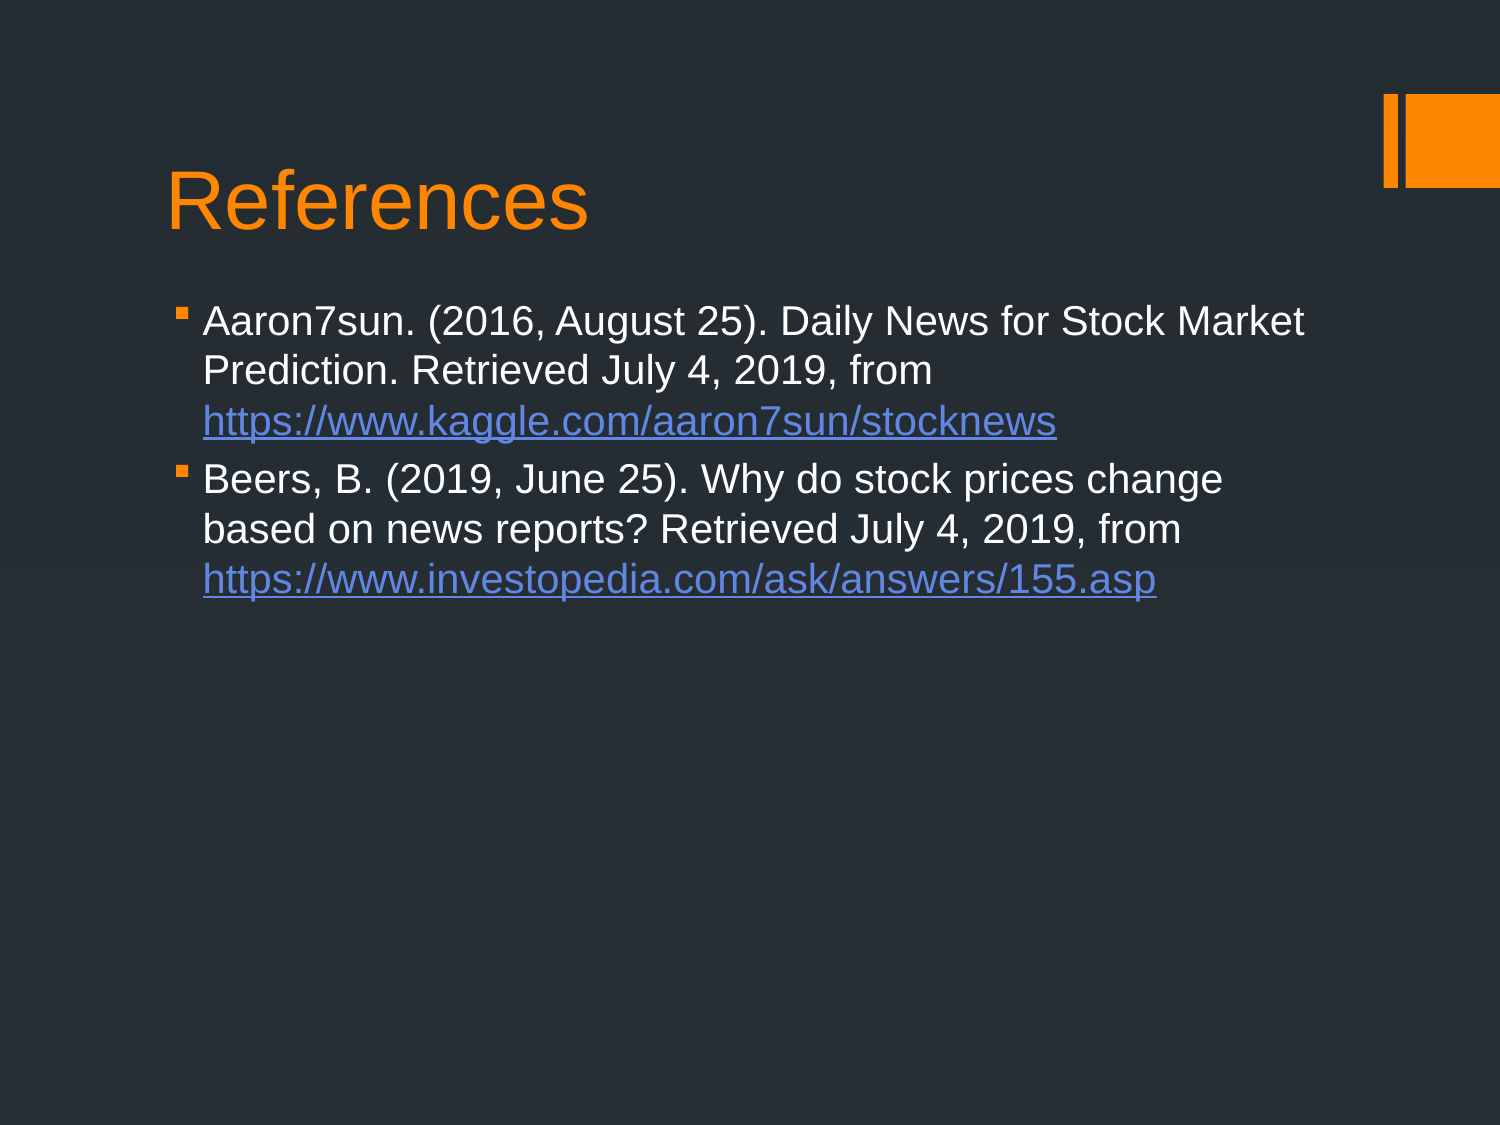

# References
Aaron7sun. (2016, August 25). Daily News for Stock Market Prediction. Retrieved July 4, 2019, from https://www.kaggle.com/aaron7sun/stocknews
Beers, B. (2019, June 25). Why do stock prices change based on news reports? Retrieved July 4, 2019, from https://www.investopedia.com/ask/answers/155.asp